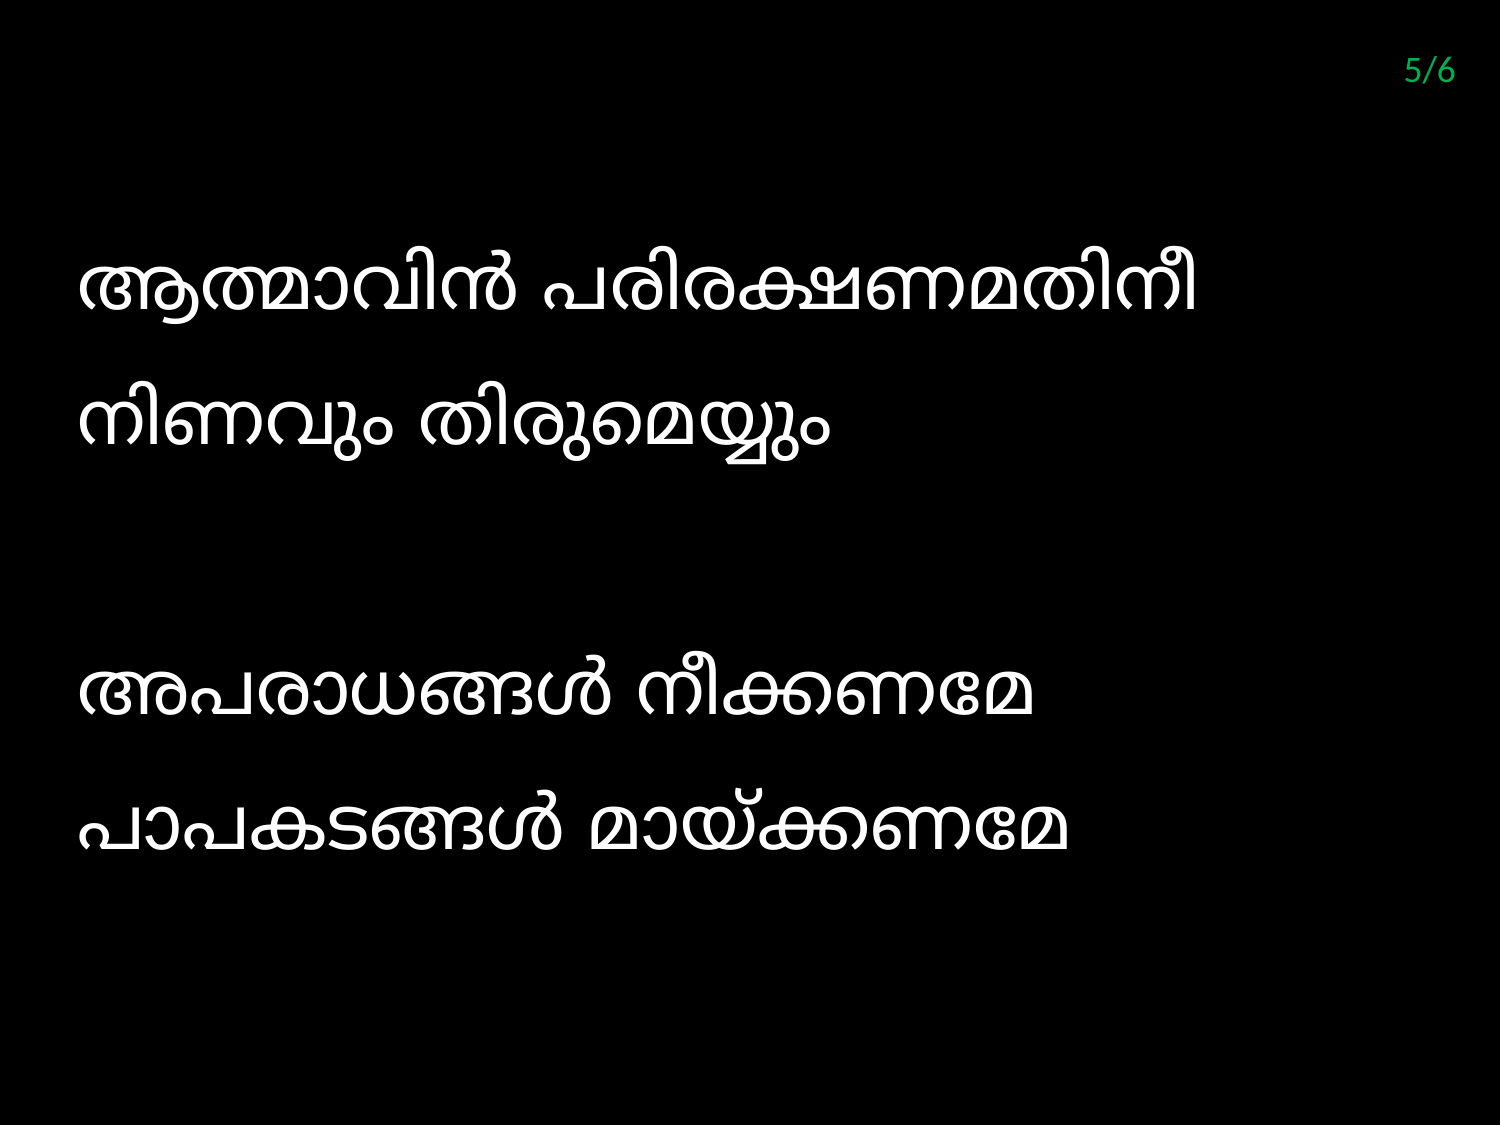

5/6
ആത്മാവിന്‍ പരിരക്ഷണമതിനീ
നിണവും തിരുമെയ്യും

അപരാധങ്ങള്‍ നീക്കണമേ
പാപകടങ്ങള്‍ മായ്ക്കണമേ